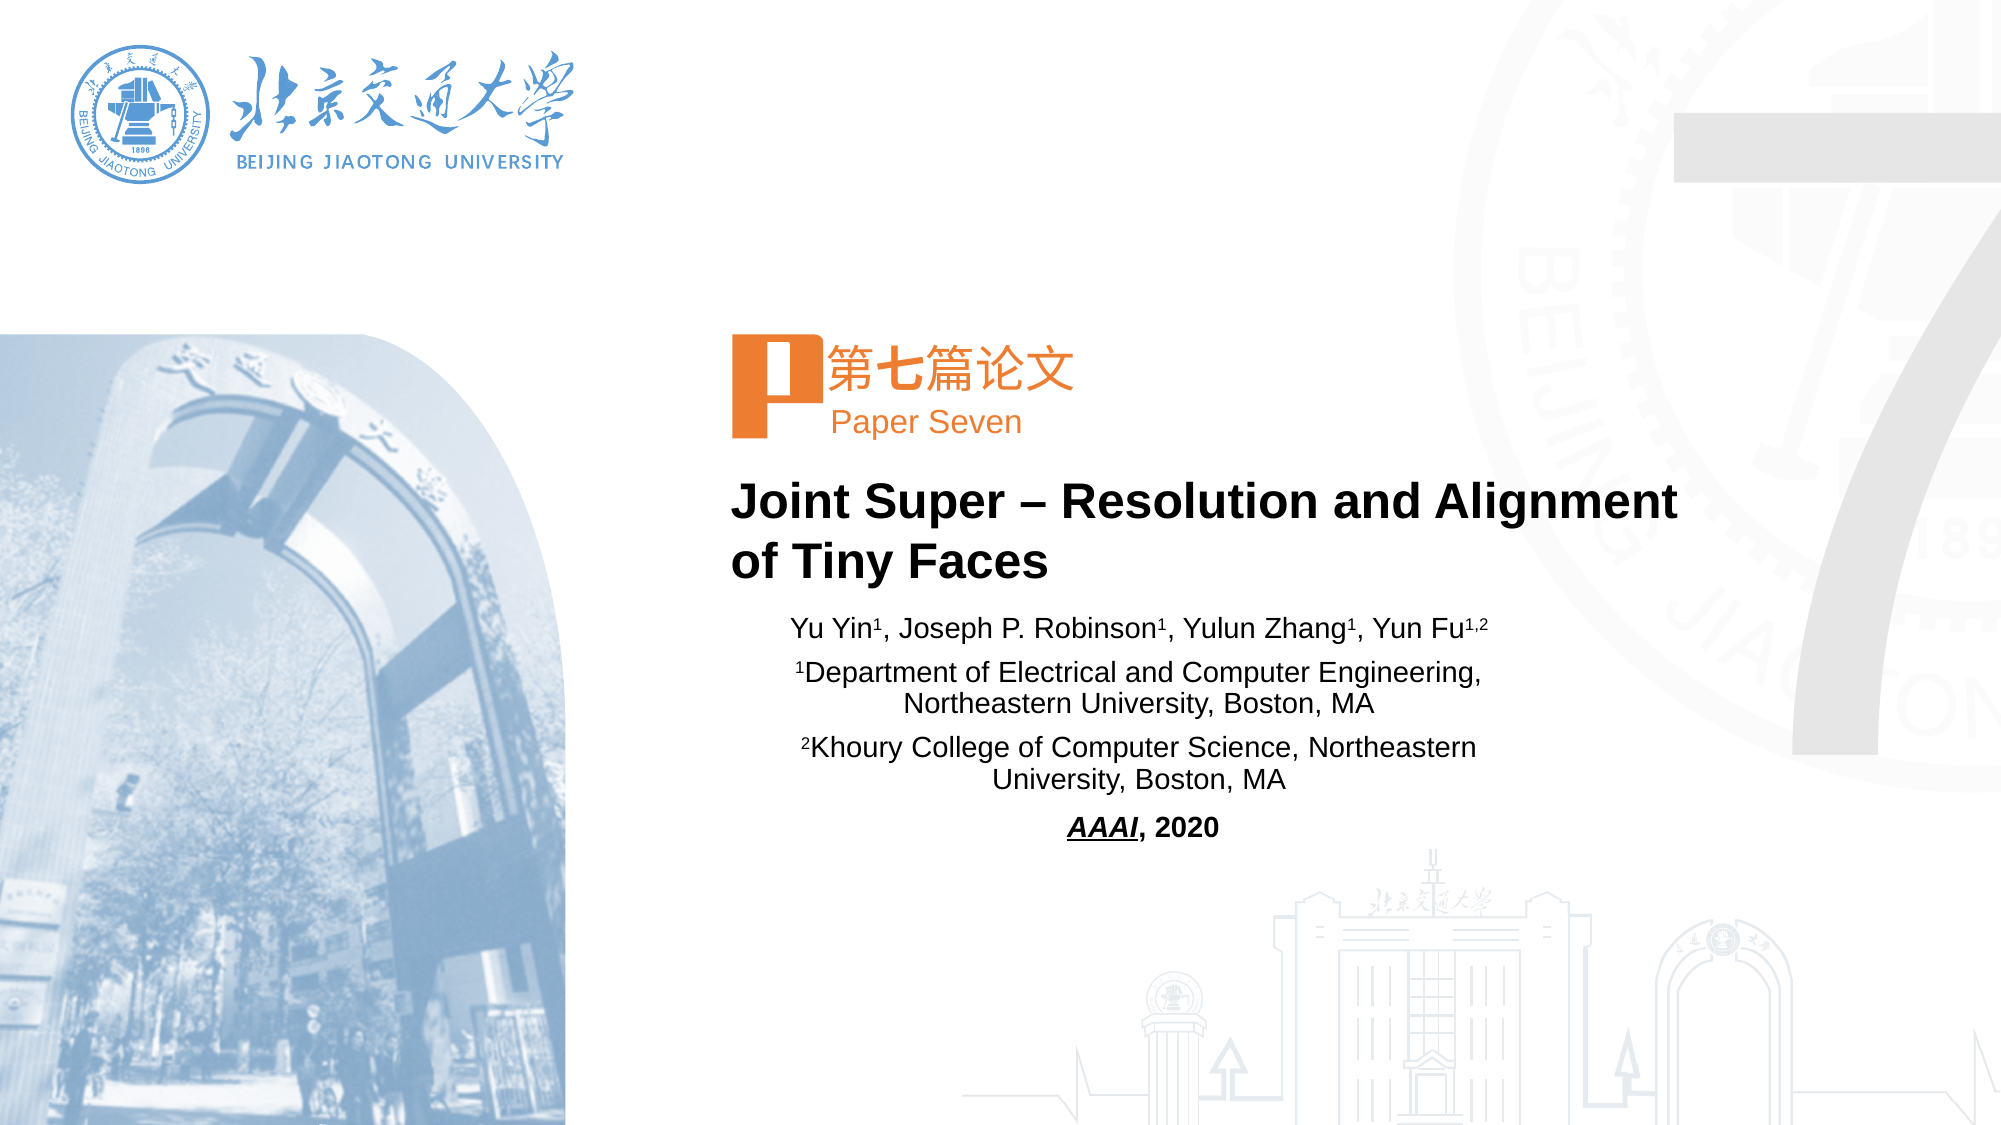

Yu Yin1, Joseph P. Robinson1, Yulun Zhang1, Yun Fu1,2
1Department of Electrical and Computer Engineering, Northeastern University, Boston, MA
2Khoury College of Computer Science, Northeastern University, Boston, MA
 AAAI, 2020